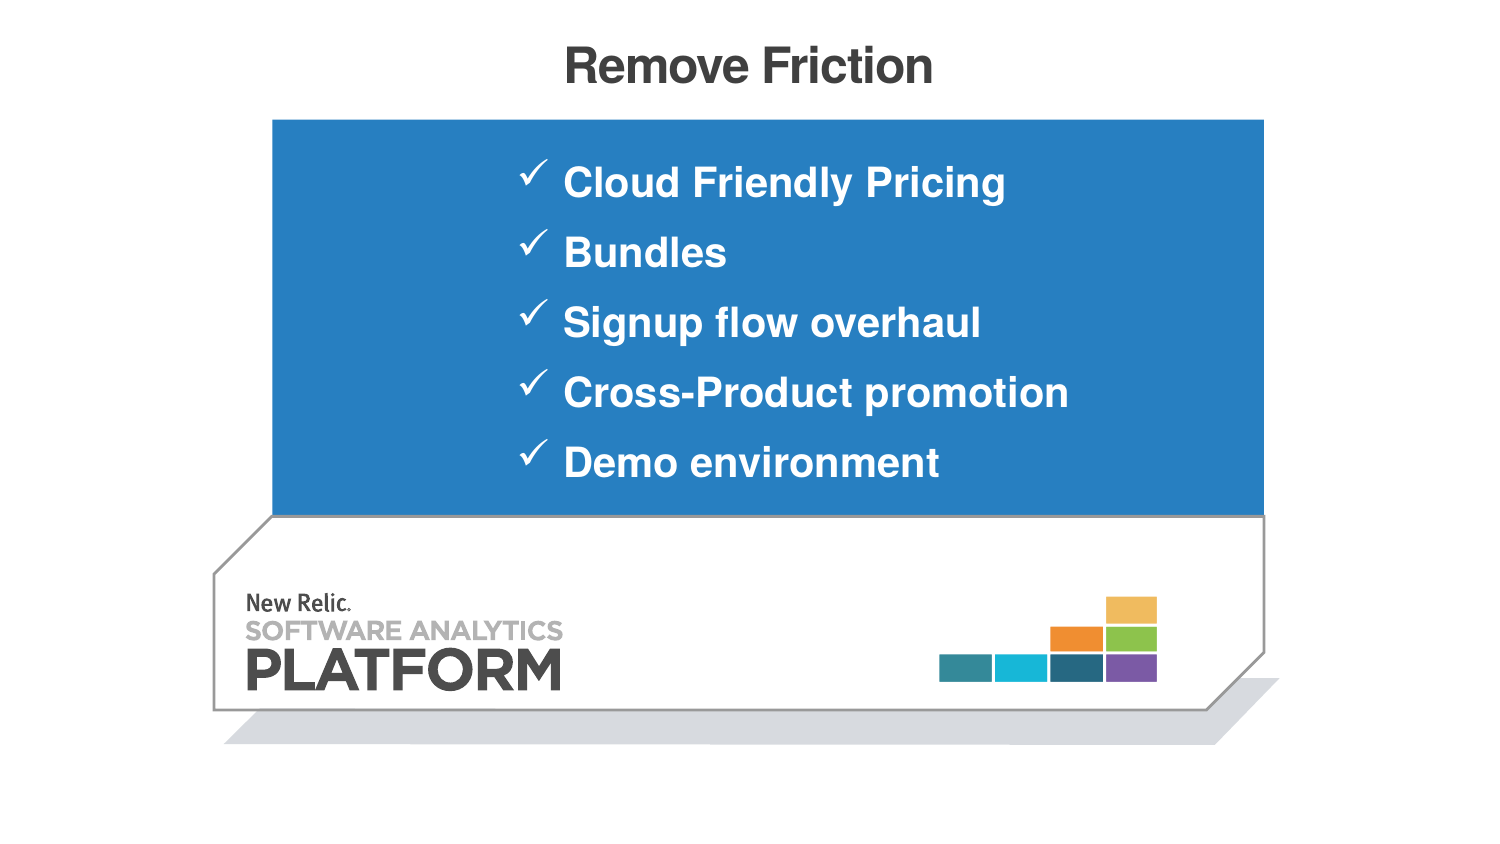

Remove Friction

Cloud Friendly Pricing
Bundles
Signup flow overhaul
Cross-Product promotion
Demo environment